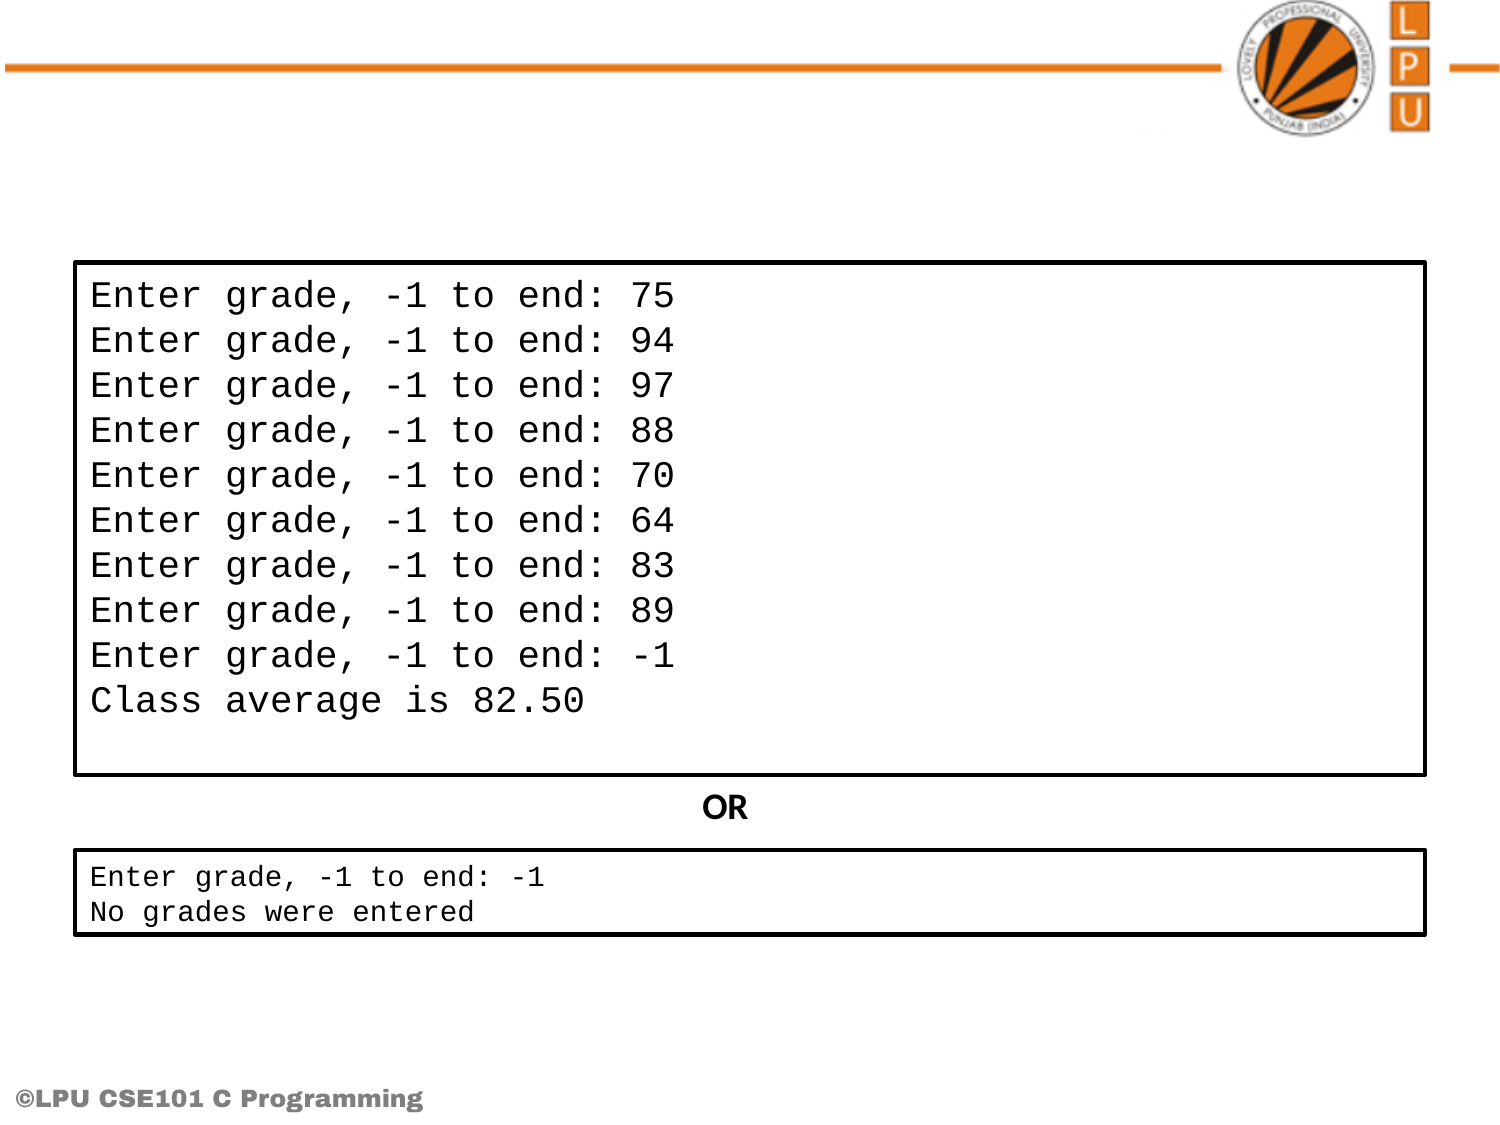

Enter grade, -1 to end: 75
Enter grade, -1 to end: 94
Enter grade, -1 to end: 97
Enter grade, -1 to end: 88
Enter grade, -1 to end: 70
Enter grade, -1 to end: 64
Enter grade, -1 to end: 83
Enter grade, -1 to end: 89
Enter grade, -1 to end: -1
Class average is 82.50
OR
Enter grade, -1 to end: -1
No grades were entered